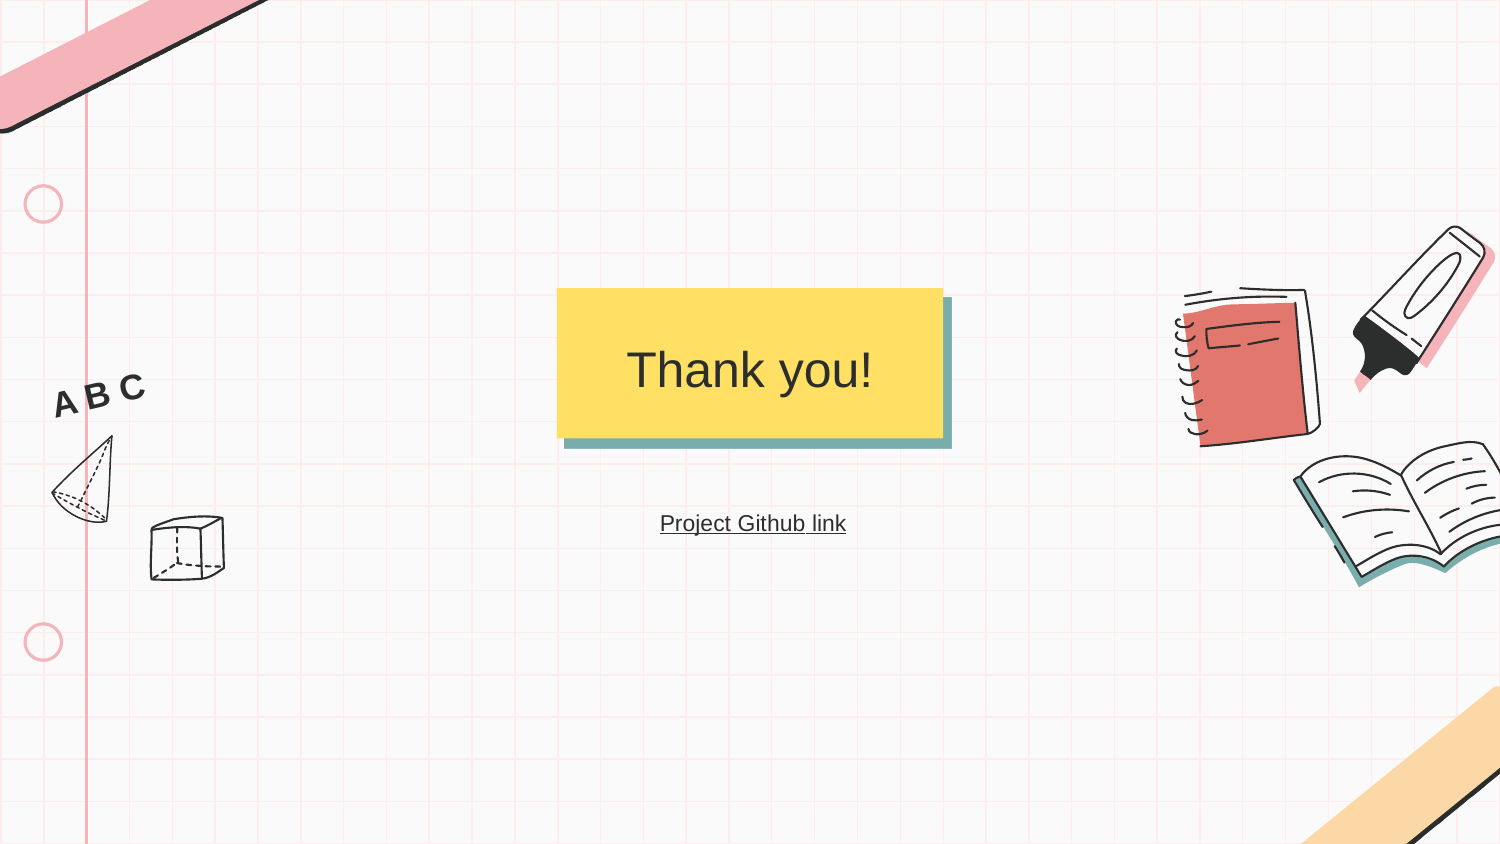

# Thank you!
A B C

Project Github link